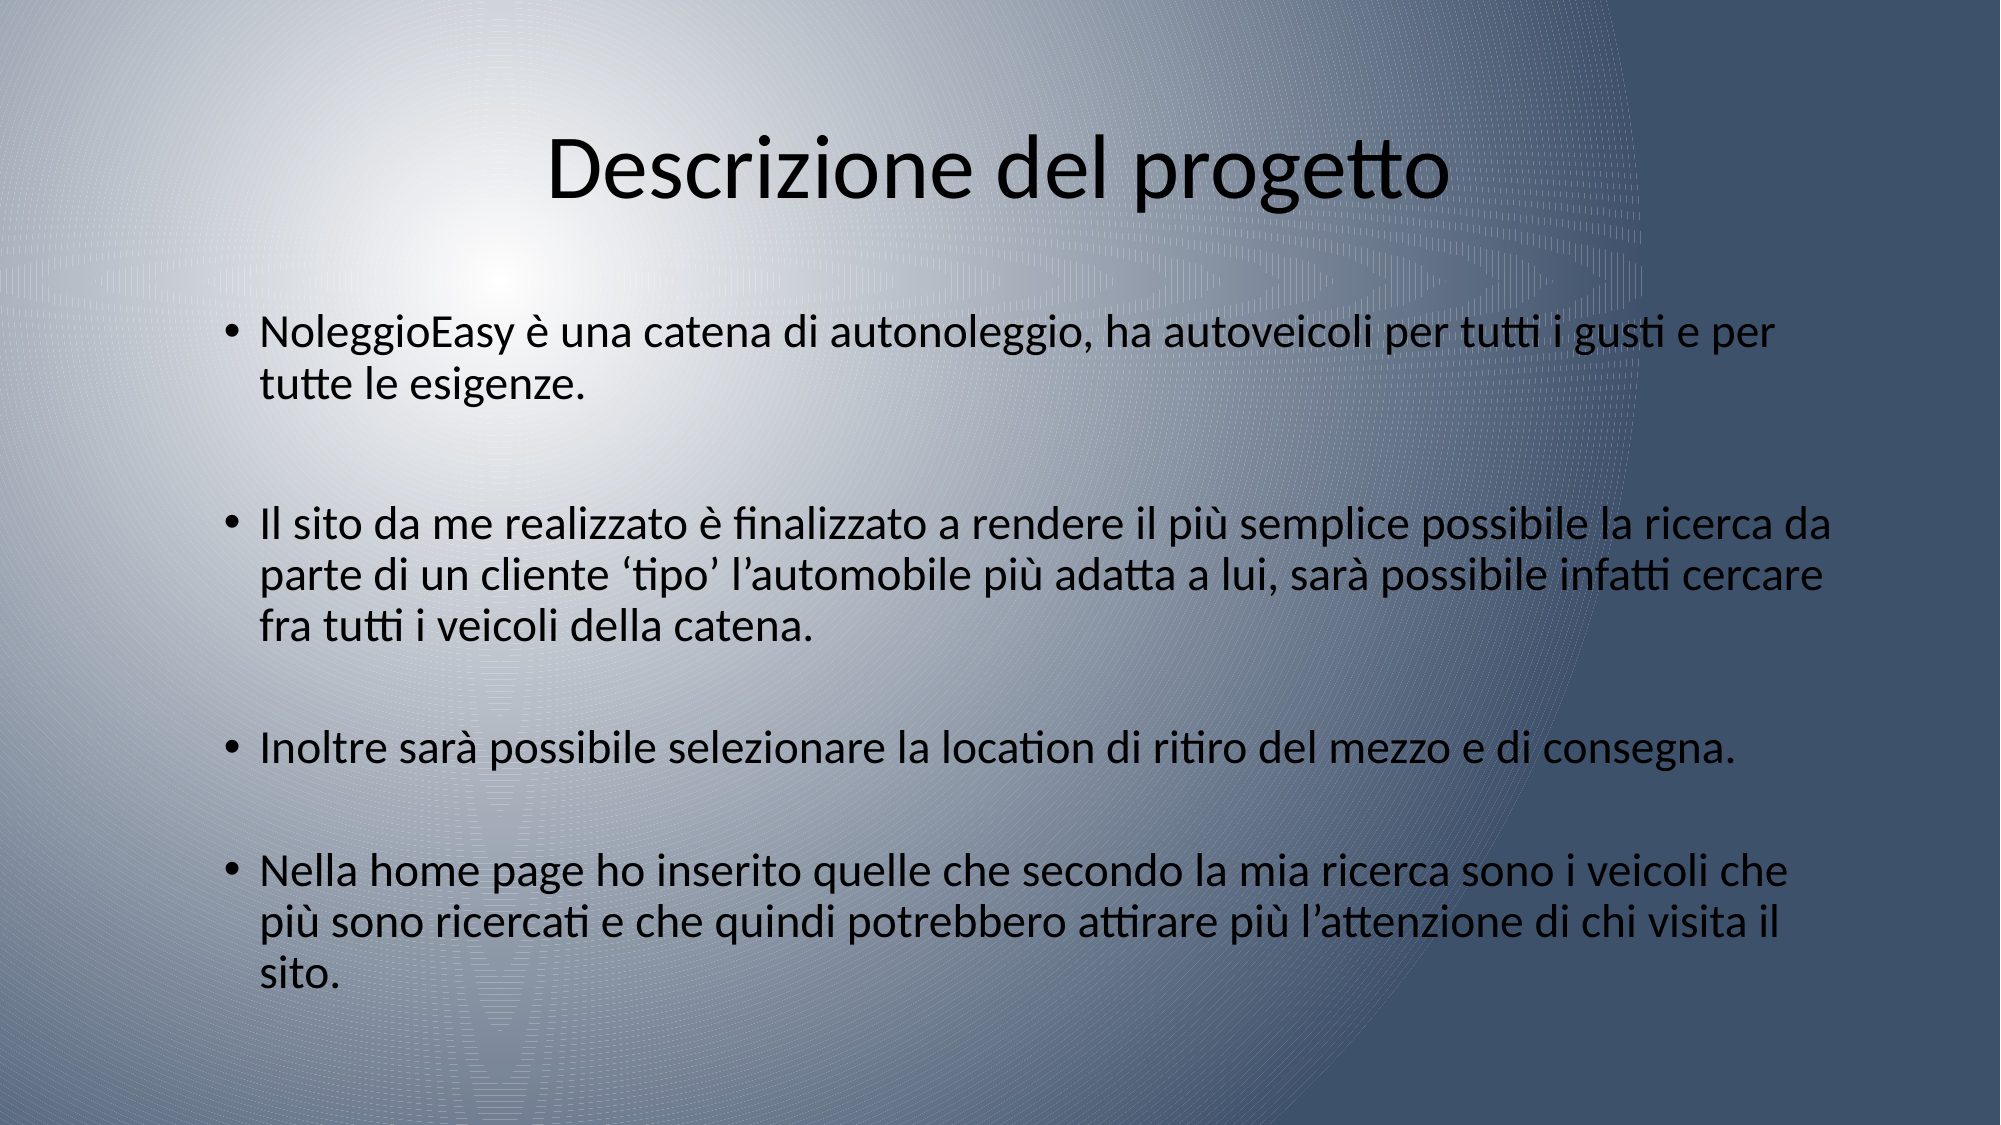

# Descrizione del progetto
NoleggioEasy è una catena di autonoleggio, ha autoveicoli per tutti i gusti e per tutte le esigenze.

Il sito da me realizzato è finalizzato a rendere il più semplice possibile la ricerca da parte di un cliente ‘tipo’ l’automobile più adatta a lui, sarà possibile infatti cercare fra tutti i veicoli della catena.

Inoltre sarà possibile selezionare la location di ritiro del mezzo e di consegna.

Nella home page ho inserito quelle che secondo la mia ricerca sono i veicoli che più sono ricercati e che quindi potrebbero attirare più l’attenzione di chi visita il sito.